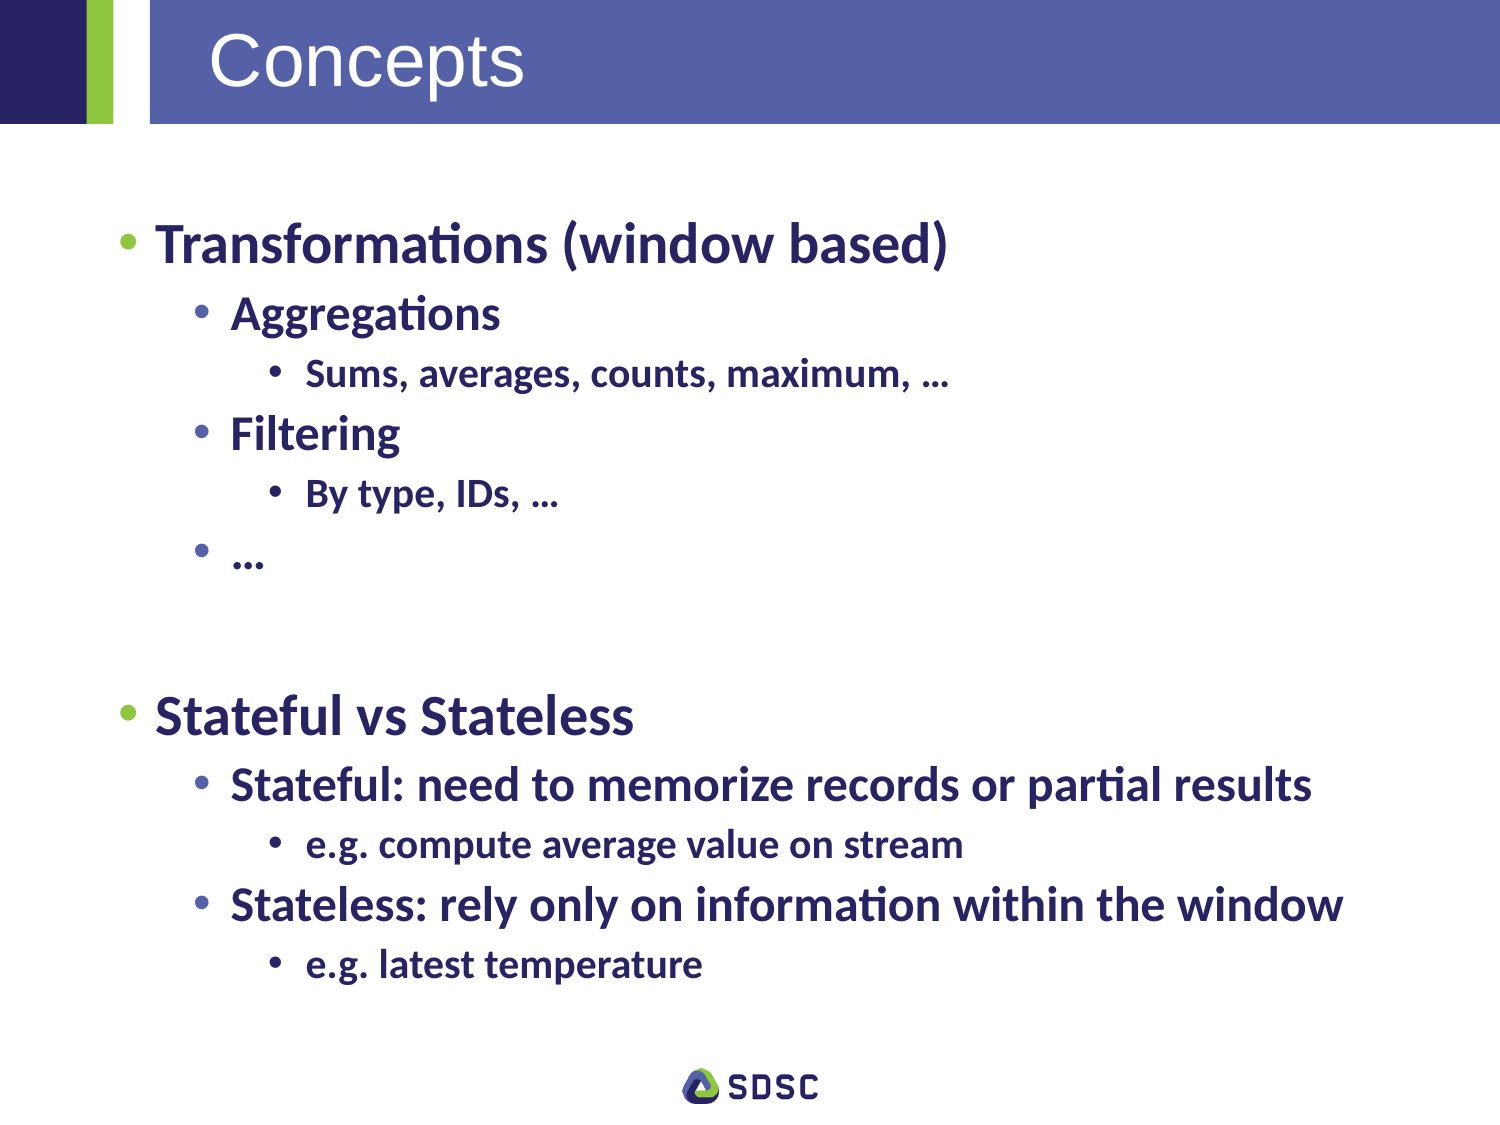

# Concepts
Transformations (window based)
Aggregations
Sums, averages, counts, maximum, …
Filtering
By type, IDs, …
…

Stateful vs Stateless
Stateful: need to memorize records or partial results
e.g. compute average value on stream
Stateless: rely only on information within the window
e.g. latest temperature